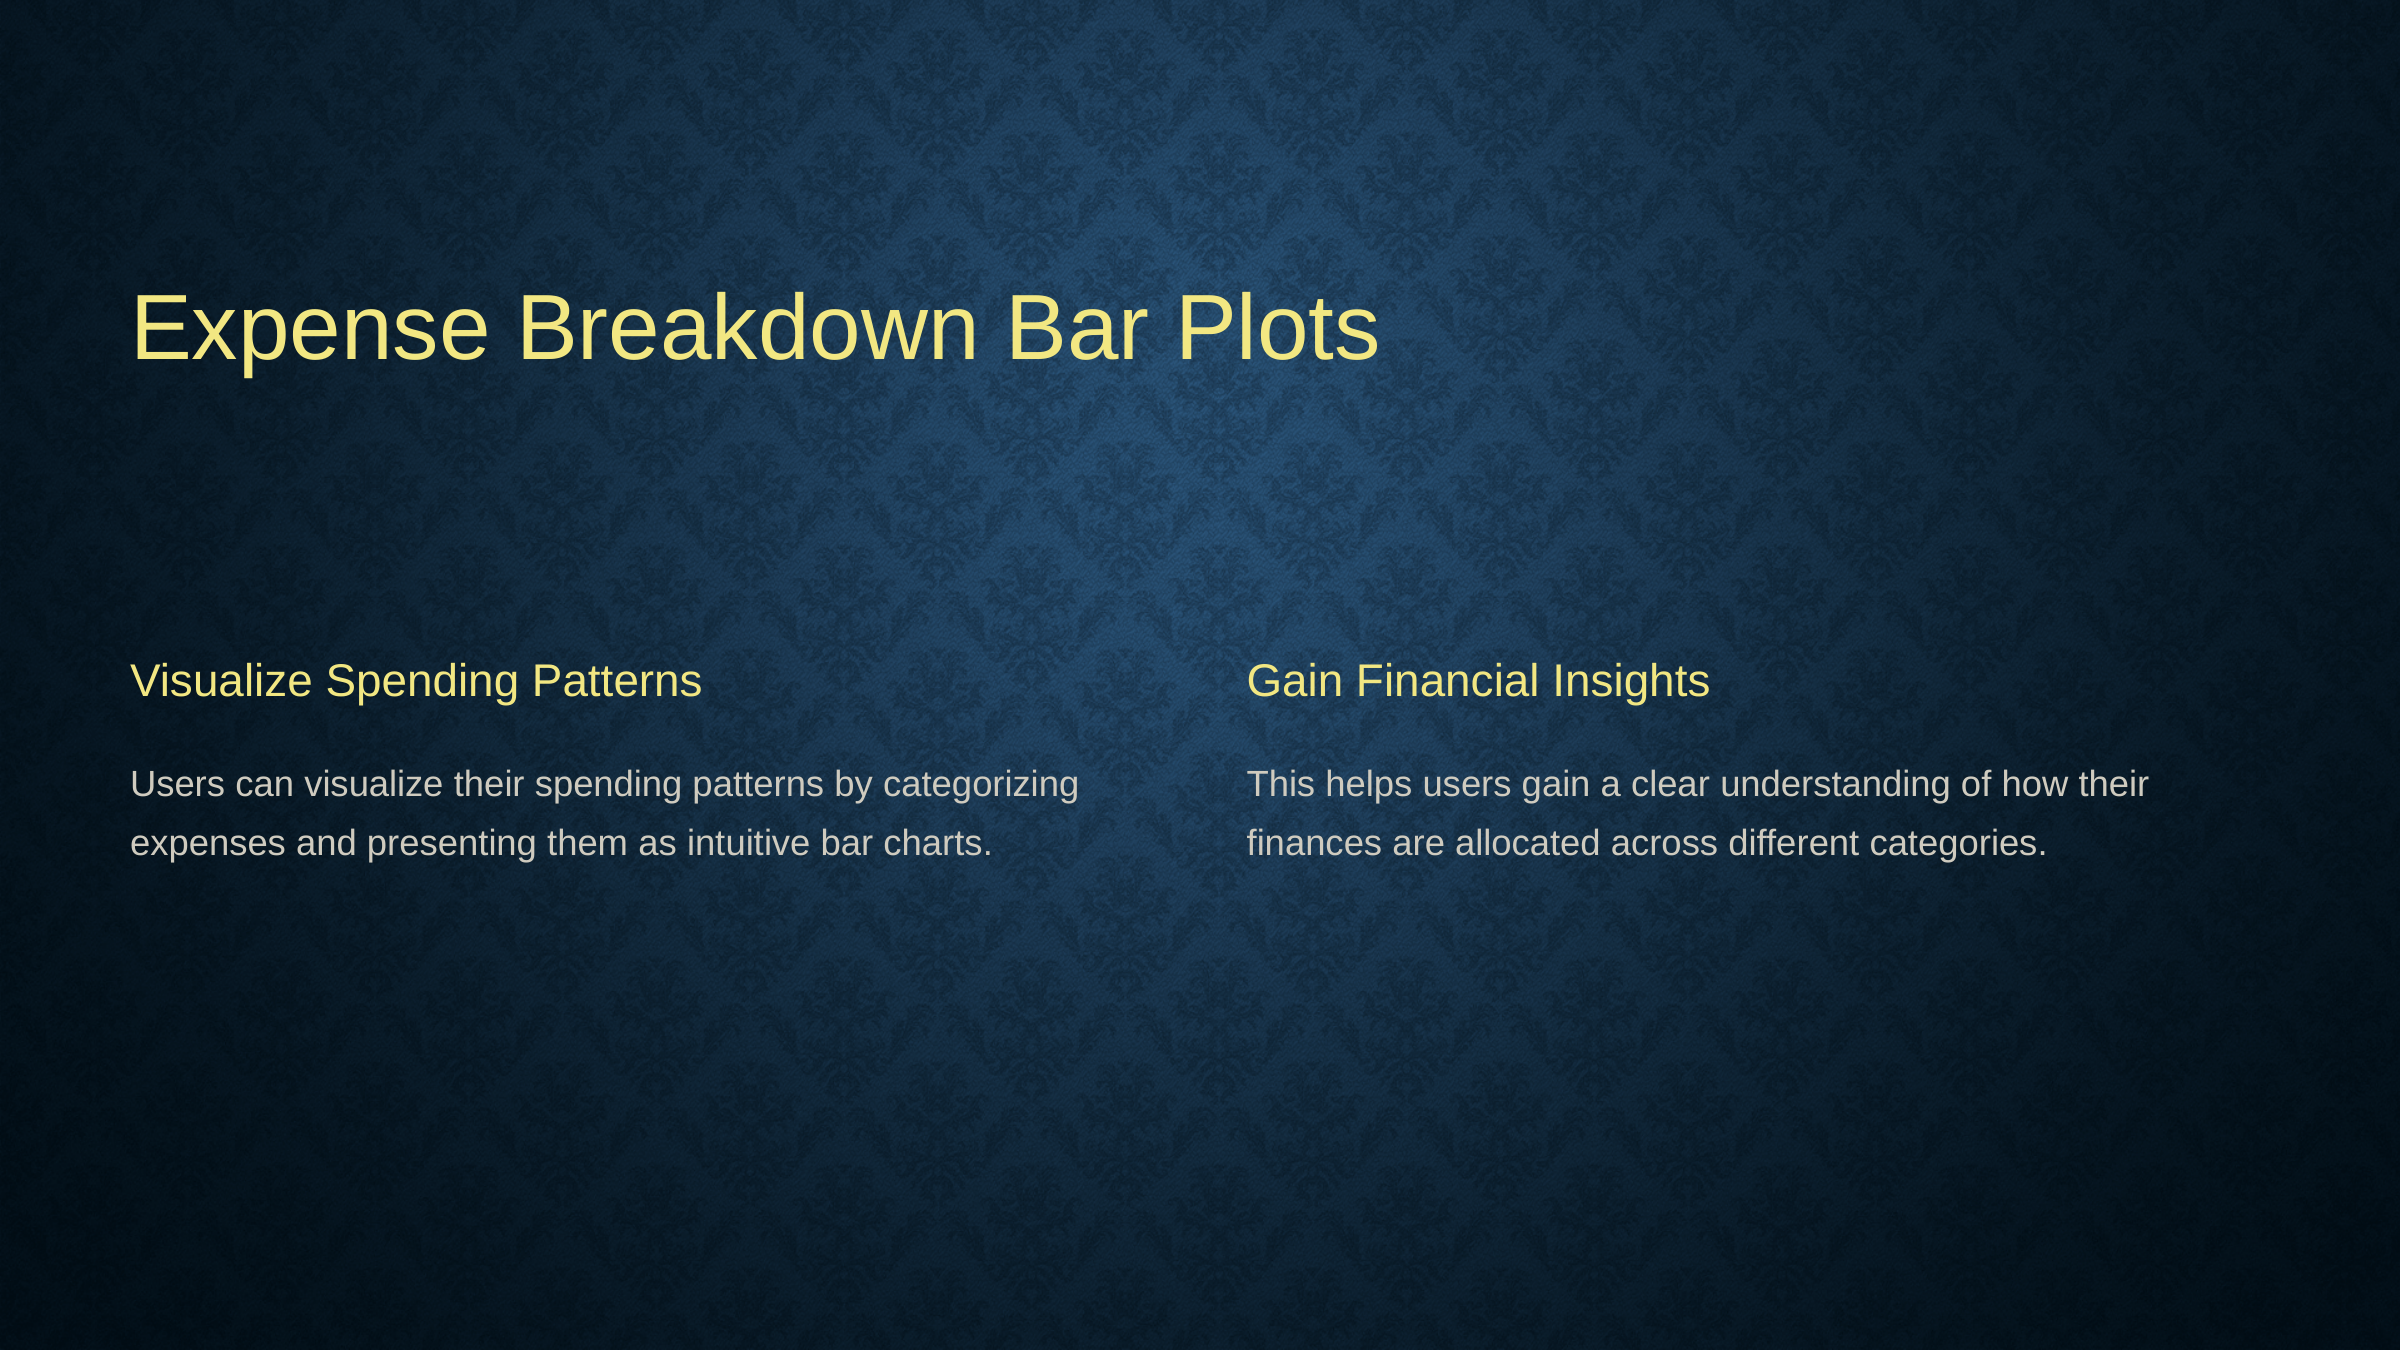

Expense Breakdown Bar Plots
Visualize Spending Patterns
Gain Financial Insights
Users can visualize their spending patterns by categorizing expenses and presenting them as intuitive bar charts.
This helps users gain a clear understanding of how their finances are allocated across different categories.